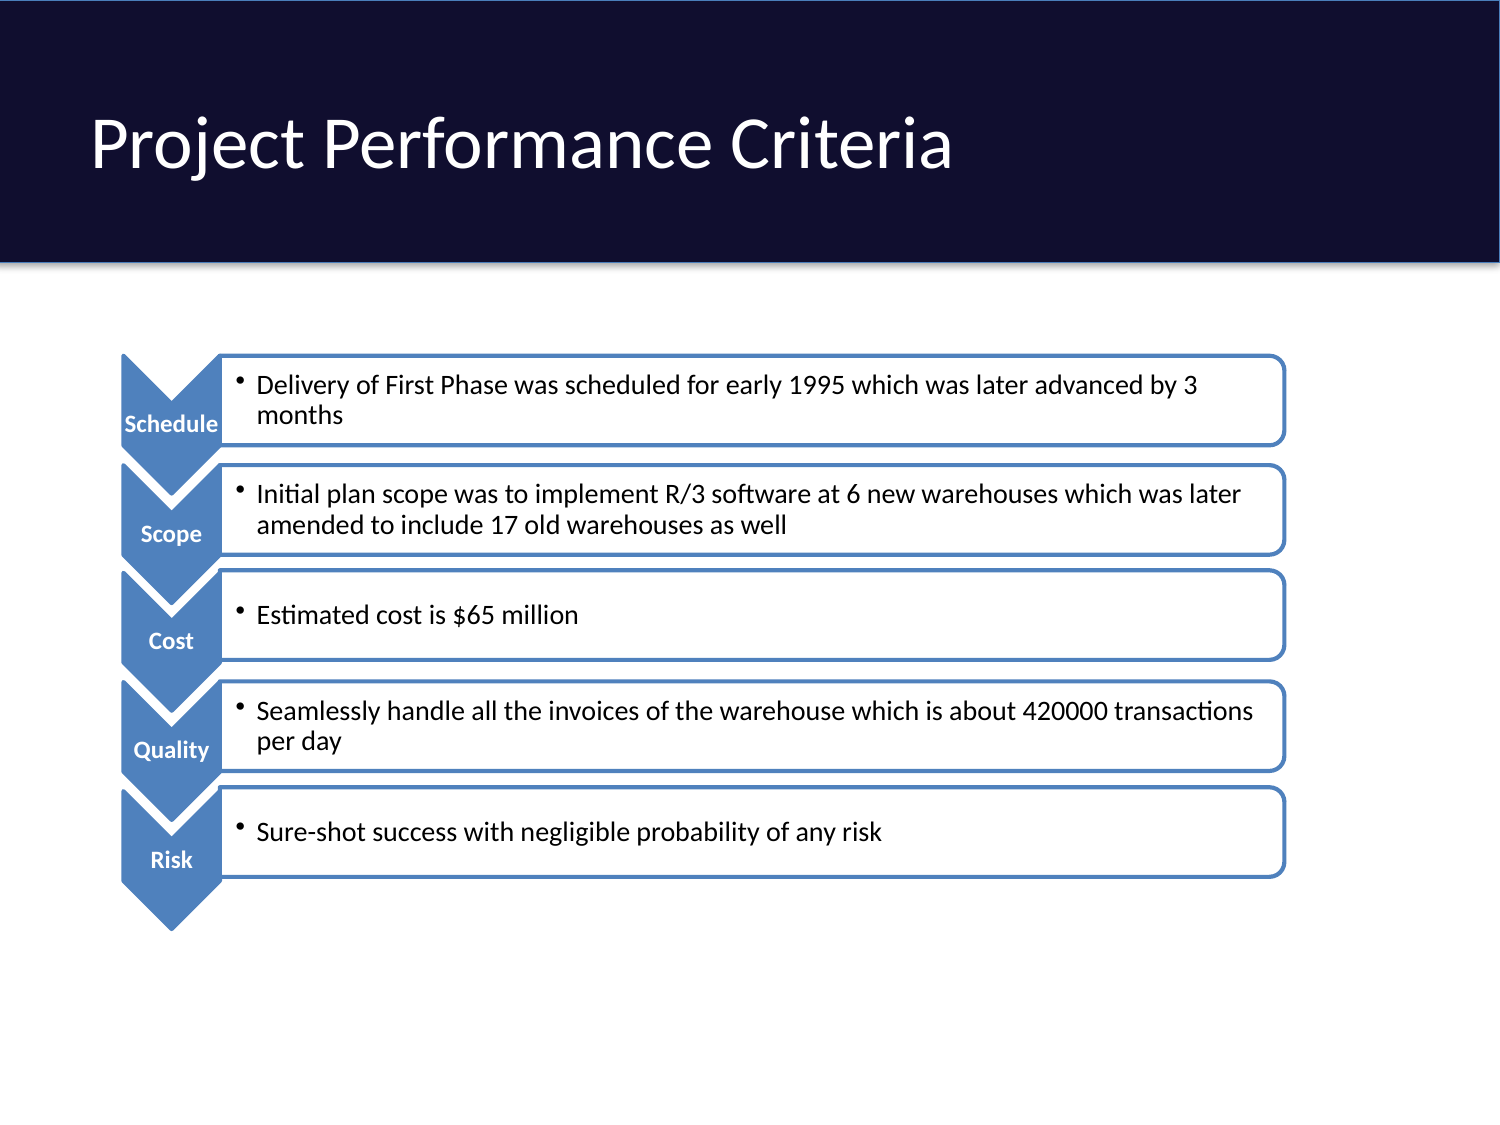

# Project Performance Criteria

Delivery of First Phase was scheduled for early 1995 which was later advanced by 3 months

Schedule

Initial plan scope was to implement R/3 software at 6 new warehouses which was later amended to include 17 old warehouses as well

Scope

Estimated cost is $65 million

Cost

Seamlessly handle all the invoices of the warehouse which is about 420000 transactions per day

Quality

Sure-shot success with negligible probability of any risk

Risk